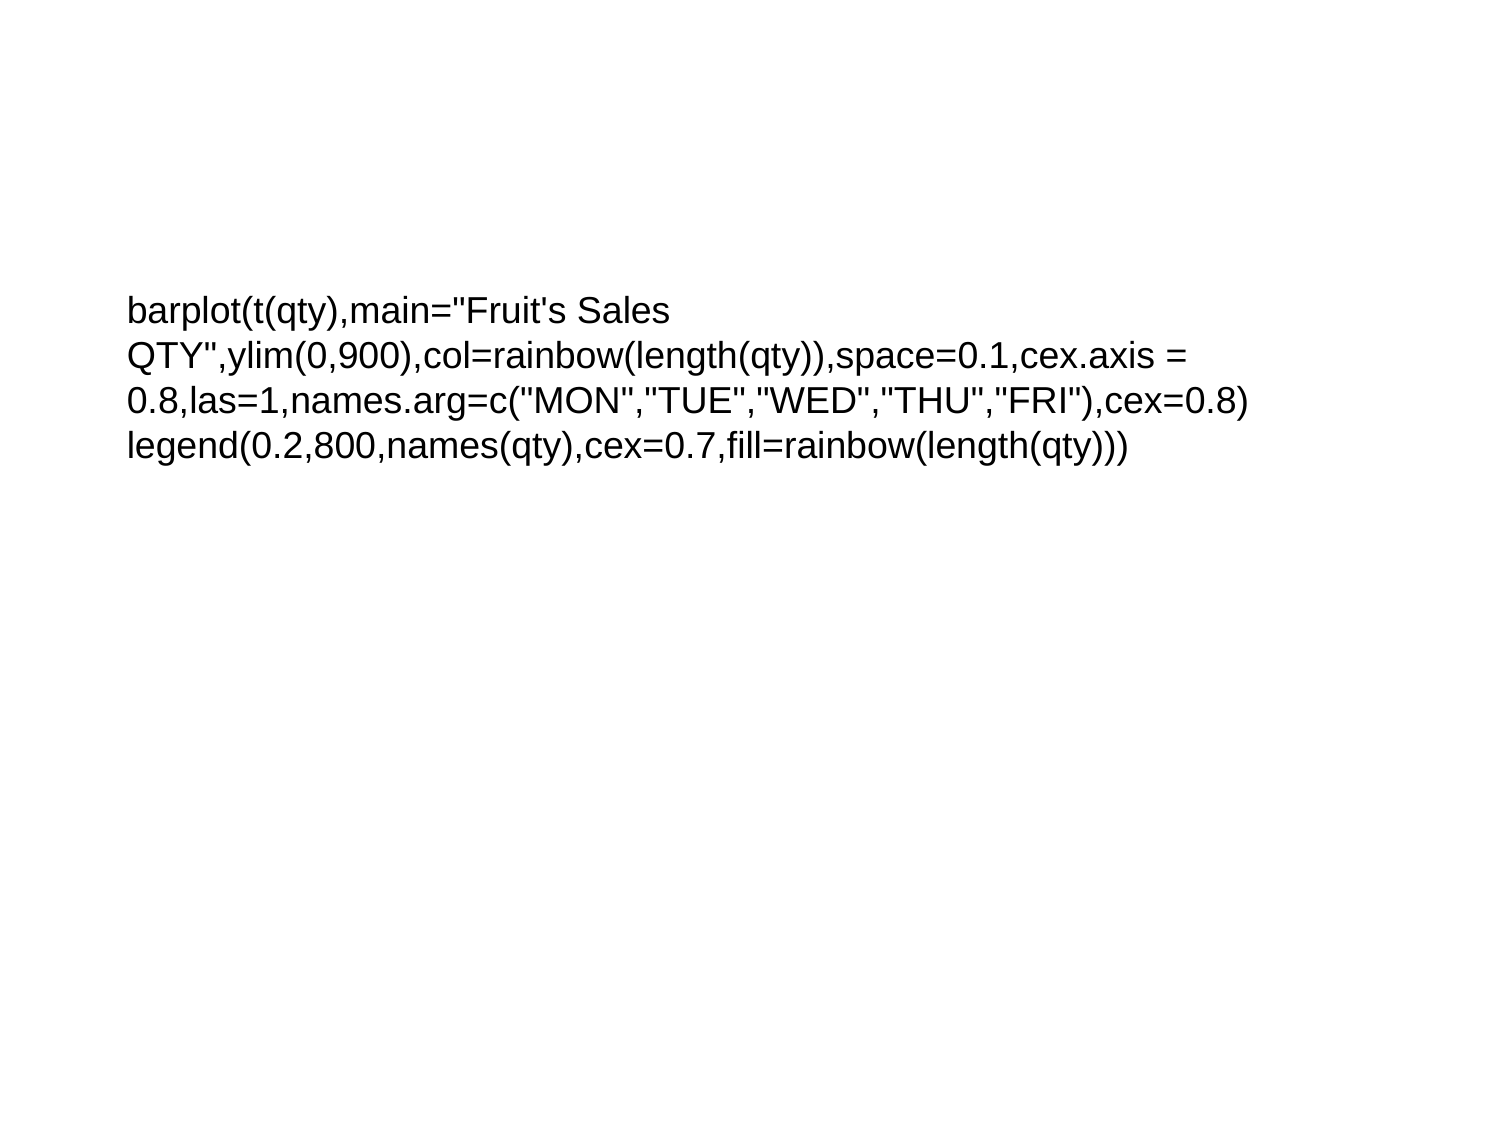

#
barplot(t(qty),main="Fruit's Sales QTY",ylim(0,900),col=rainbow(length(qty)),space=0.1,cex.axis = 0.8,las=1,names.arg=c("MON","TUE","WED","THU","FRI"),cex=0.8)
legend(0.2,800,names(qty),cex=0.7,fill=rainbow(length(qty)))